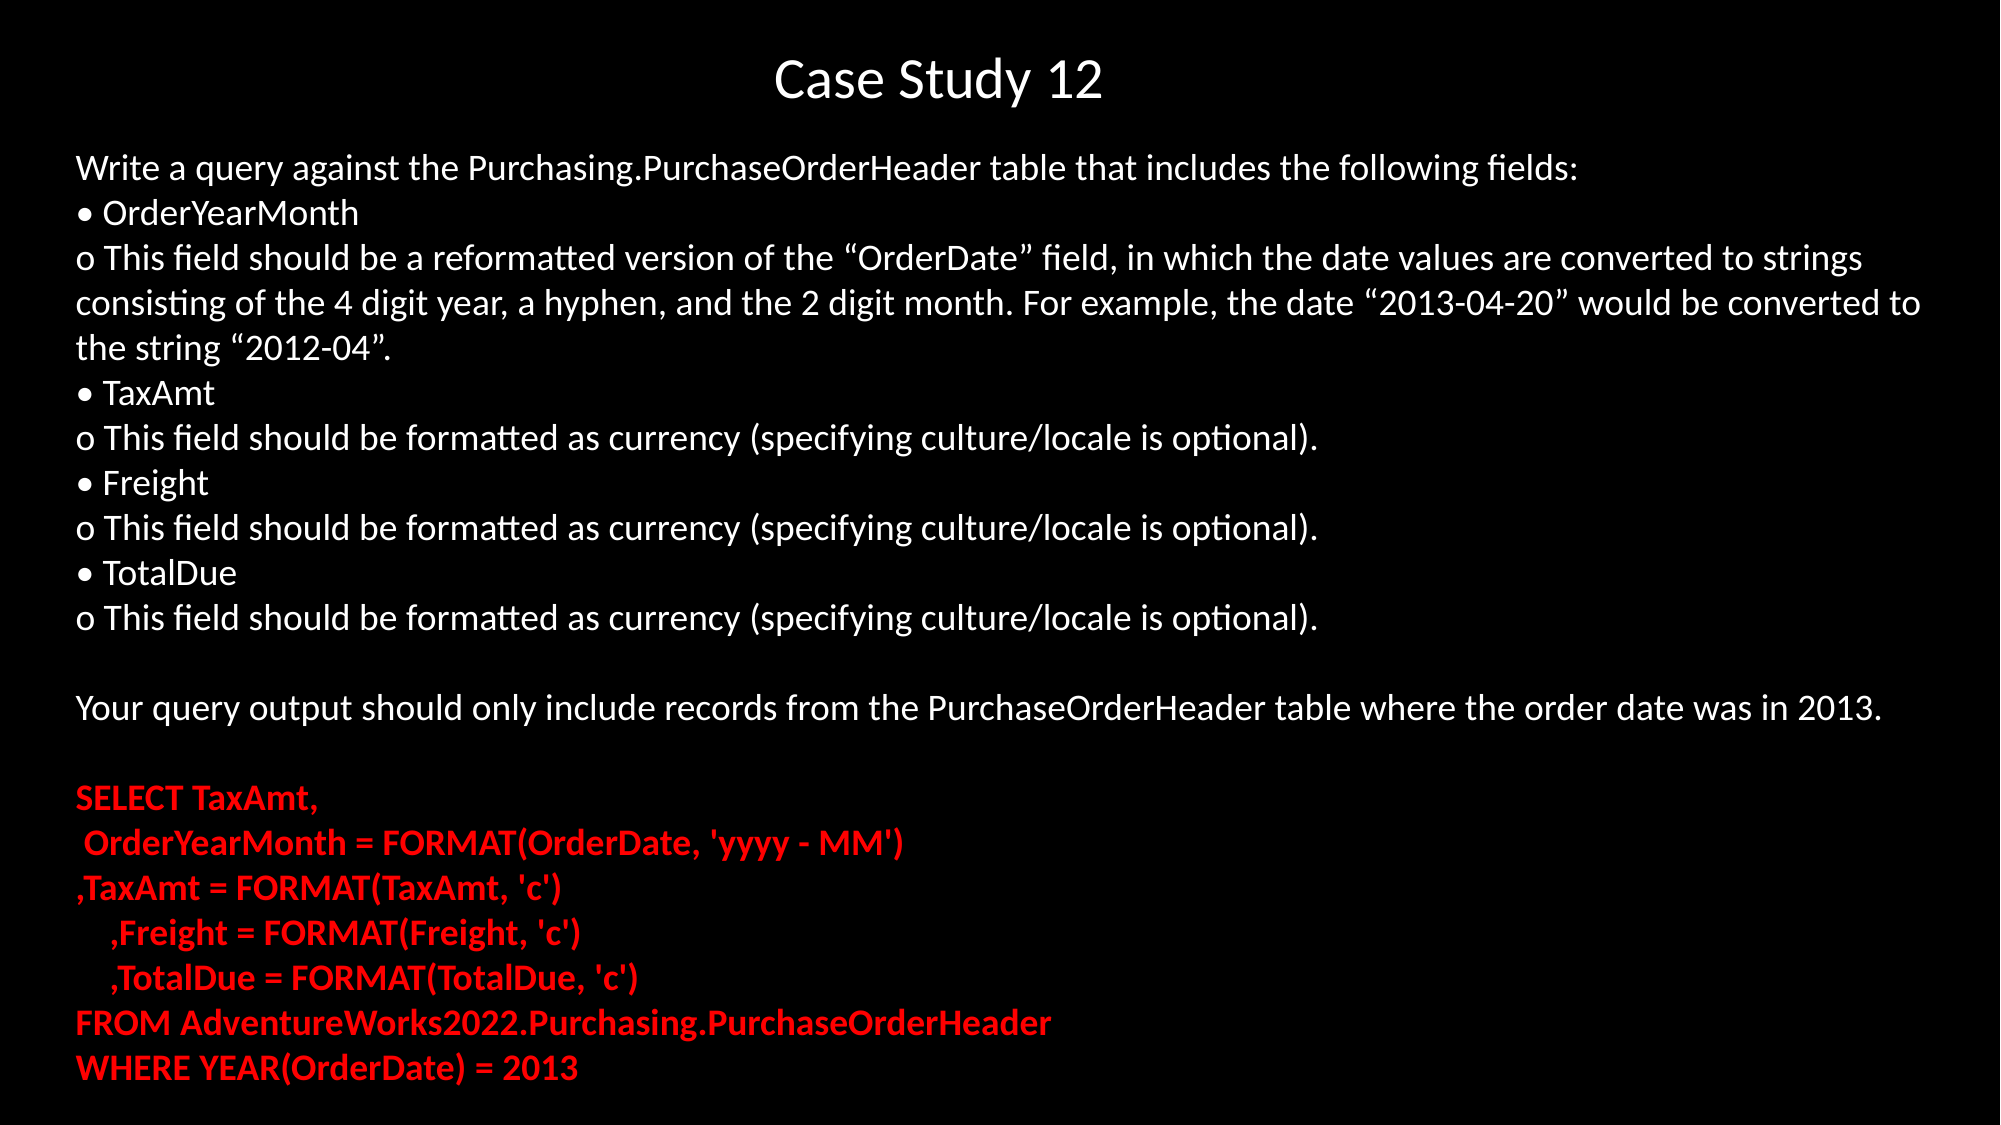

Case Study 12
Write a query against the Purchasing.PurchaseOrderHeader table that includes the following fields:
• OrderYearMonth
o This field should be a reformatted version of the “OrderDate” field, in which the date values are converted to strings consisting of the 4 digit year, a hyphen, and the 2 digit month. For example, the date “2013-04-20” would be converted to the string “2012-04”.
• TaxAmt
o This field should be formatted as currency (specifying culture/locale is optional).
• Freight
o This field should be formatted as currency (specifying culture/locale is optional).
• TotalDue
o This field should be formatted as currency (specifying culture/locale is optional).

Your query output should only include records from the PurchaseOrderHeader table where the order date was in 2013.

SELECT TaxAmt,
 OrderYearMonth = FORMAT(OrderDate, 'yyyy - MM')
,TaxAmt = FORMAT(TaxAmt, 'c')
    ,Freight = FORMAT(Freight, 'c')
    ,TotalDue = FORMAT(TotalDue, 'c')
FROM AdventureWorks2022.Purchasing.PurchaseOrderHeader
WHERE YEAR(OrderDate) = 2013